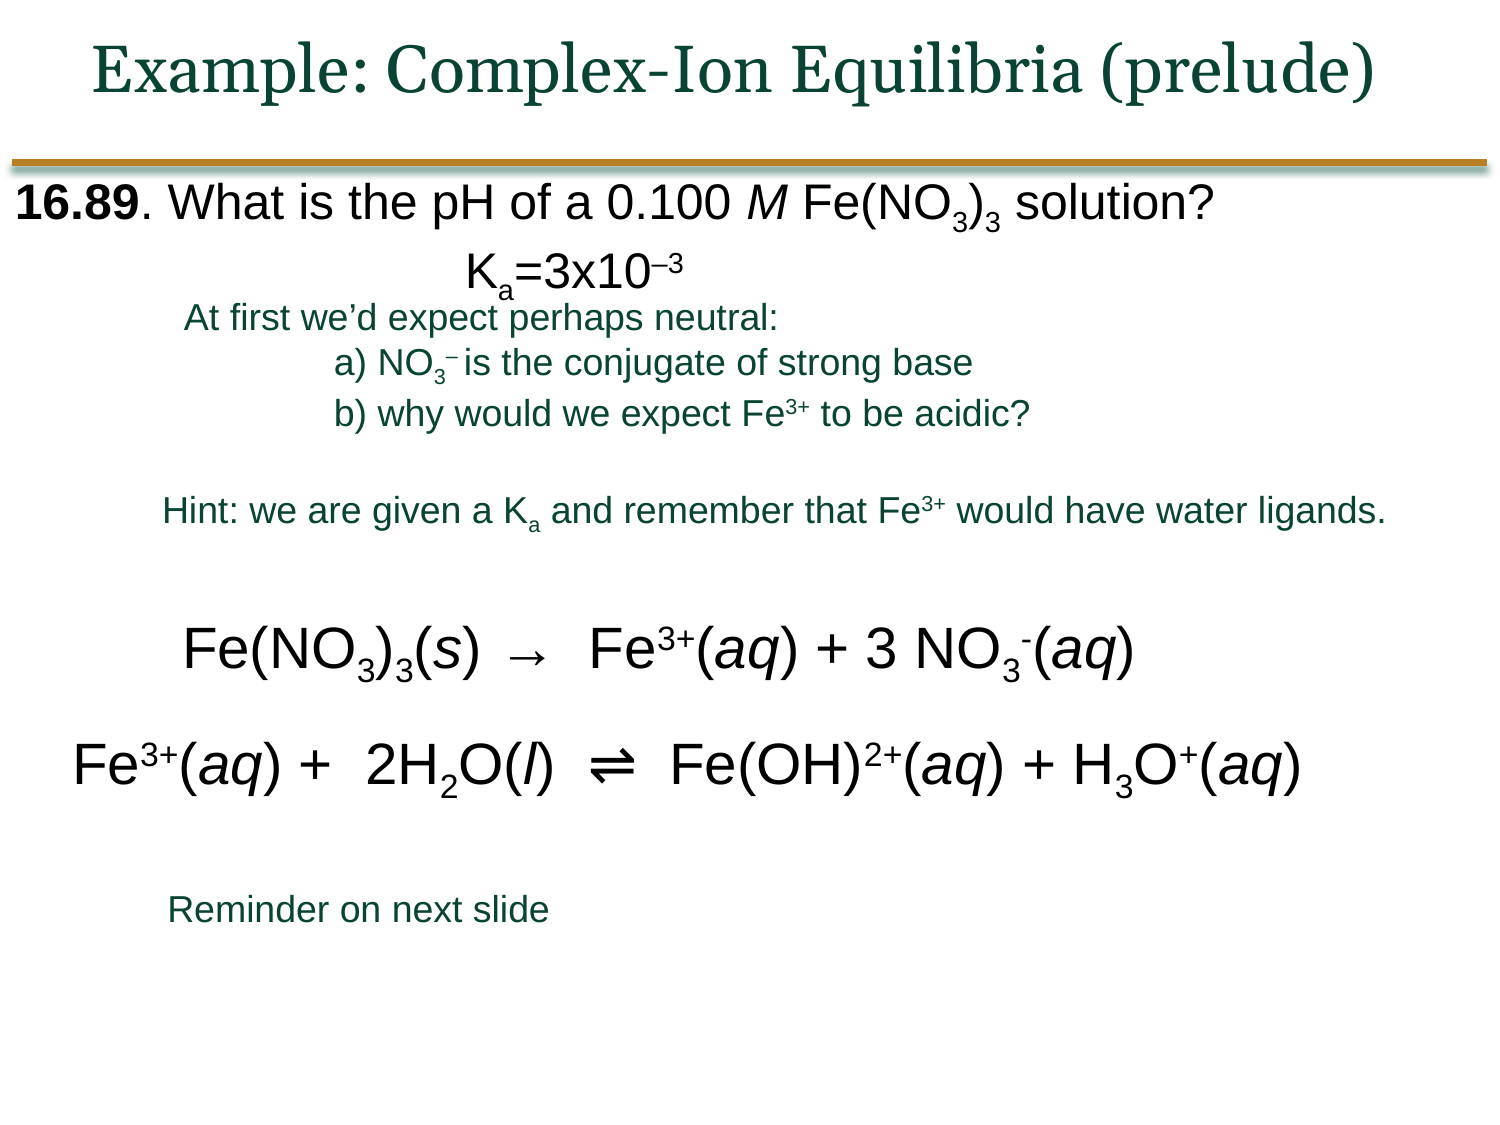

Example: Complex-Ion Equilibria (prelude)
16.89. What is the pH of a 0.100 M Fe(NO3)3 solution?
			Ka=3x10–3
At first we’d expect perhaps neutral:
	a) NO3– is the conjugate of strong base
	b) why would we expect Fe3+ to be acidic?
Hint: we are given a Ka and remember that Fe3+ would have water ligands.
Fe(NO3)3(s) →  Fe3+(aq) + 3 NO3-(aq)
Fe3+(aq) +  2H2O(l)  ⇌  Fe(OH)2+(aq) + H3O+(aq)
Reminder on next slide